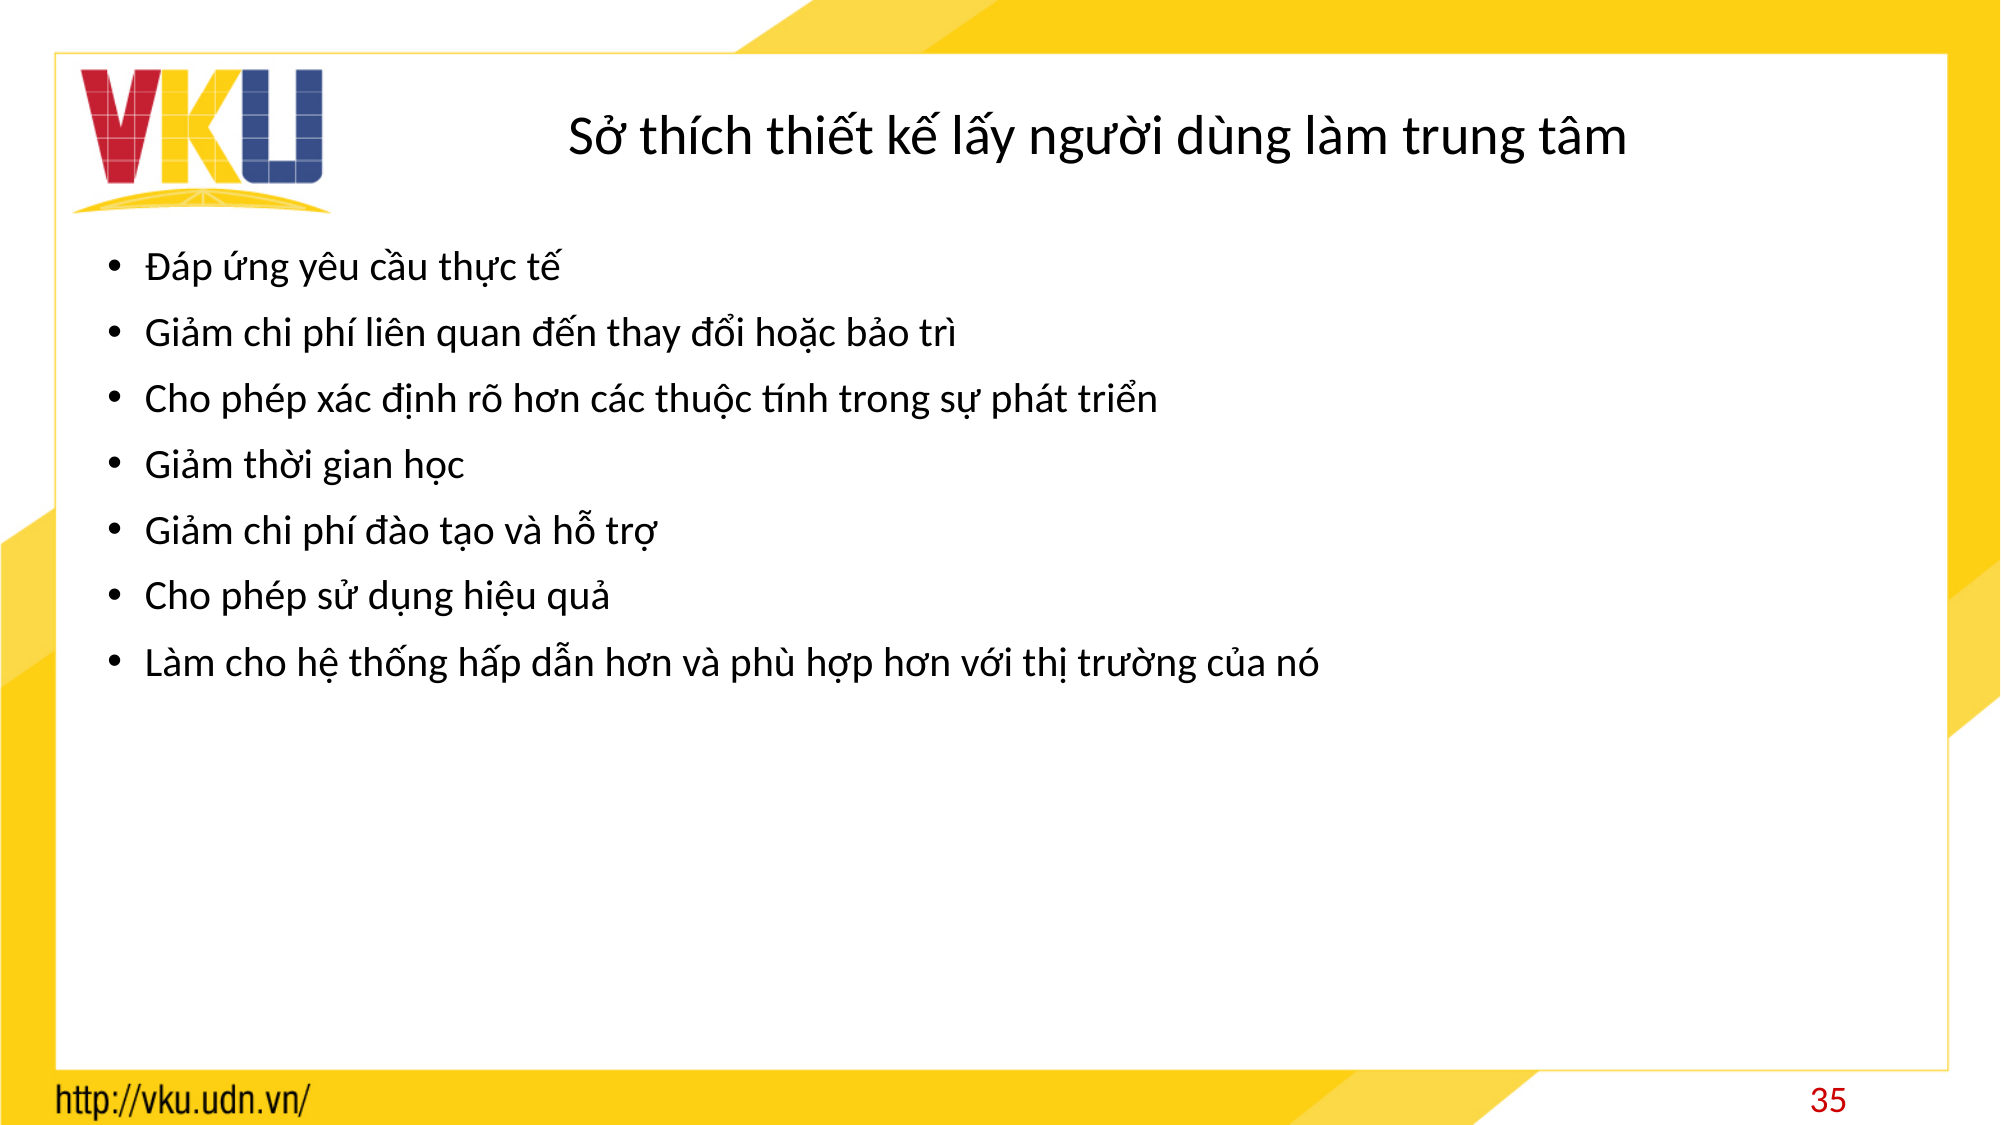

# Sở thích thiết kế lấy người dùng làm trung tâm
Đáp ứng yêu cầu thực tế
Giảm chi phí liên quan đến thay đổi hoặc bảo trì
Cho phép xác định rõ hơn các thuộc tính trong sự phát triển
Giảm thời gian học
Giảm chi phí đào tạo và hỗ trợ
Cho phép sử dụng hiệu quả
Làm cho hệ thống hấp dẫn hơn và phù hợp hơn với thị trường của nó
35